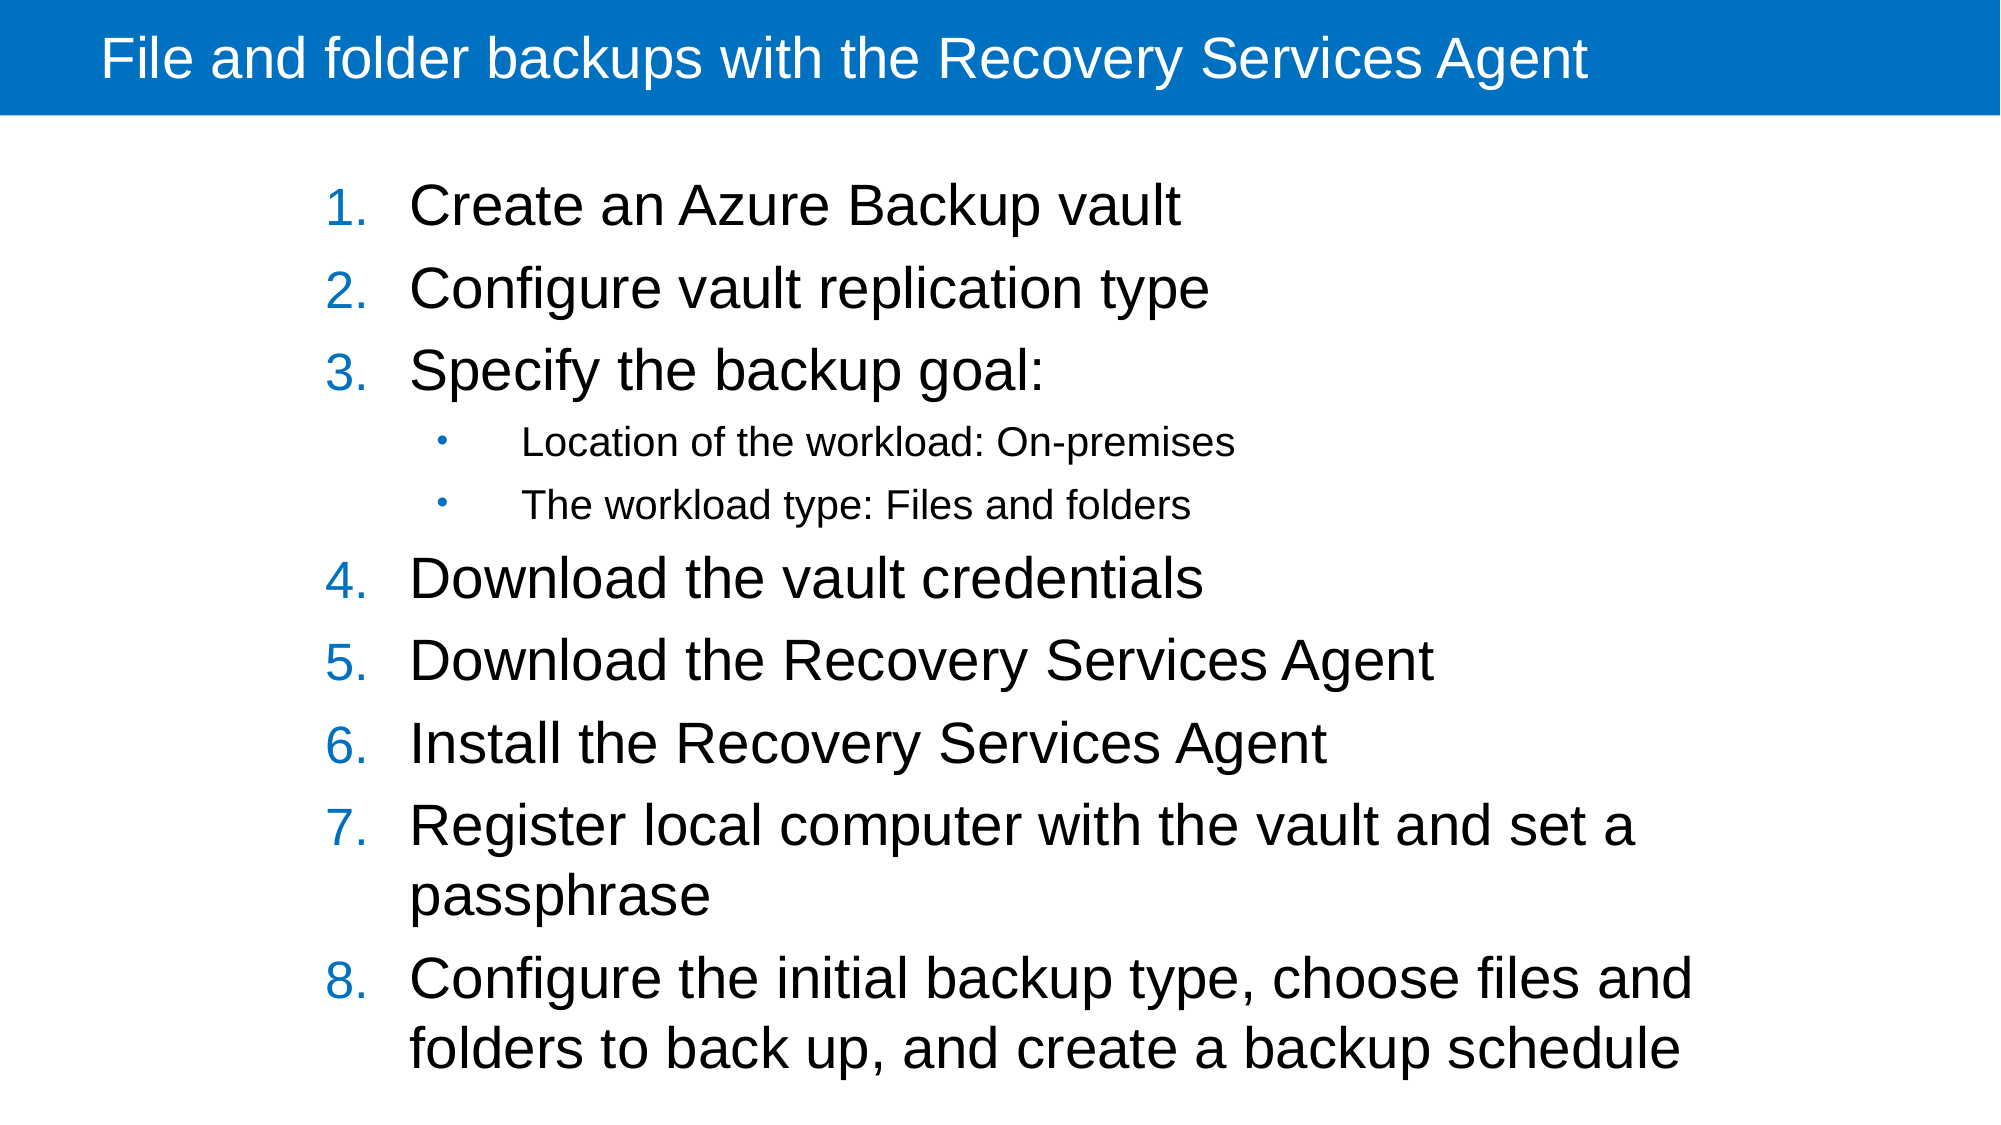

# File and folder backups with the Recovery Services Agent
Create an Azure Backup vault
Configure vault replication type
Specify the backup goal:
Location of the workload: On-premises
The workload type: Files and folders
Download the vault credentials
Download the Recovery Services Agent
Install the Recovery Services Agent
Register local computer with the vault and set a passphrase
Configure the initial backup type, choose files and folders to back up, and create a backup schedule